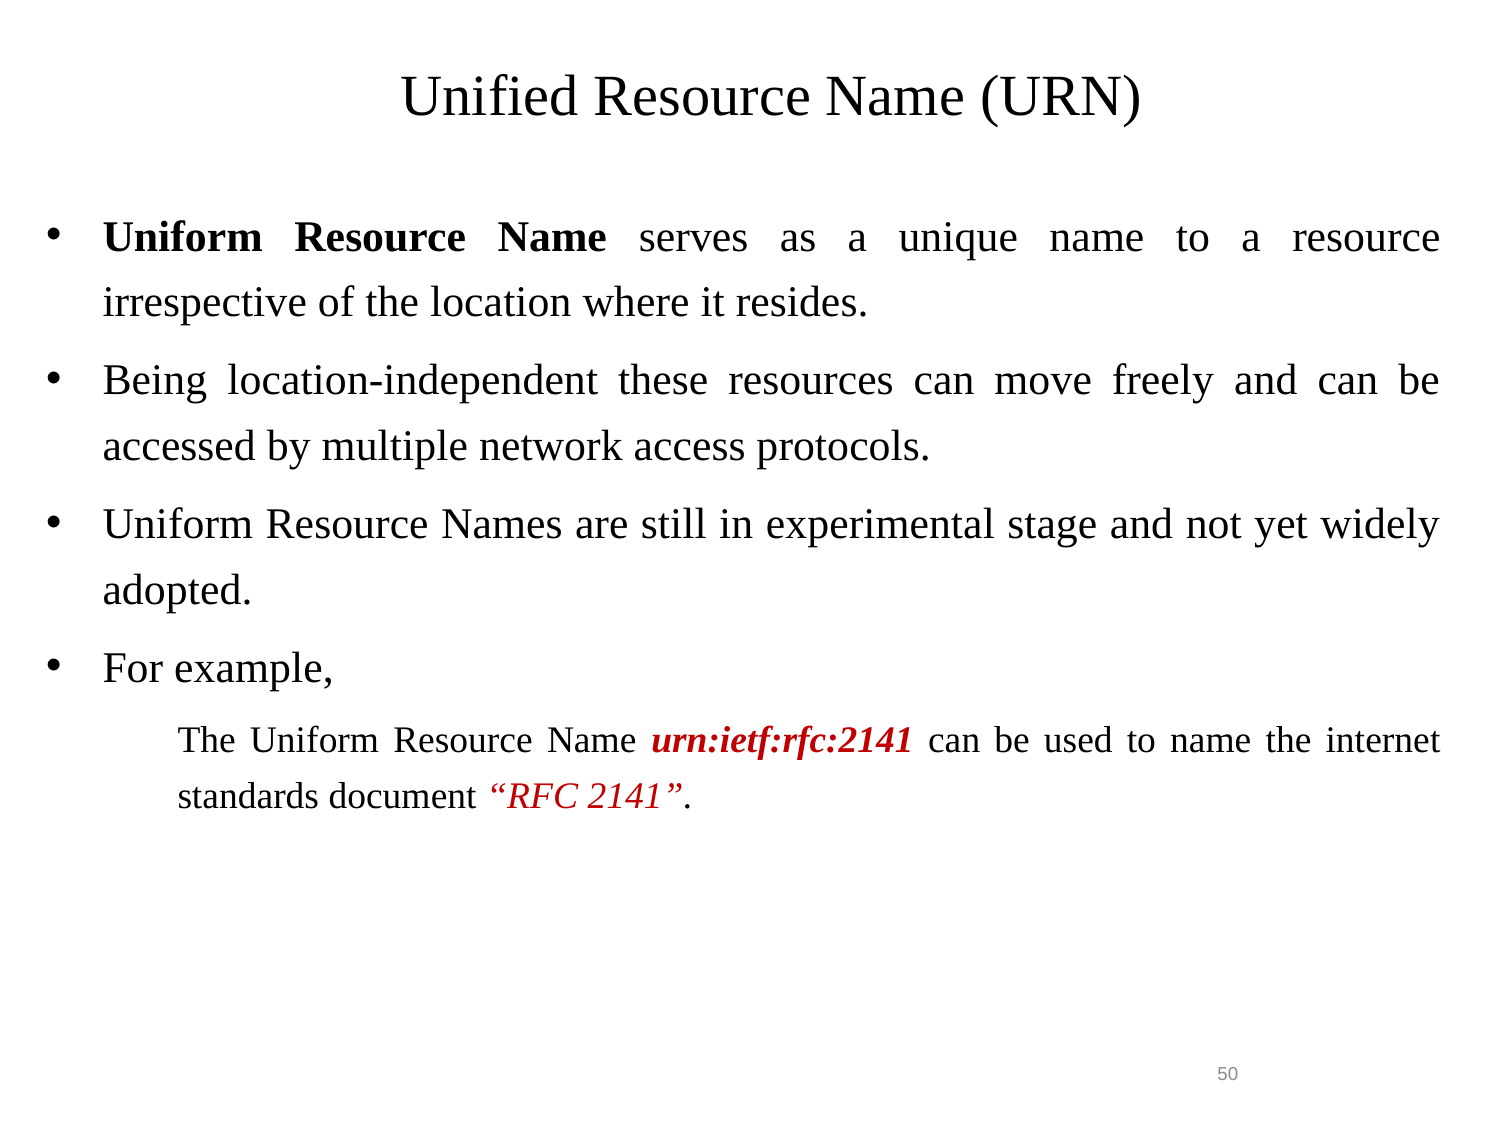

# Unified Resource Name (URN)
Uniform Resource Name serves as a unique name to a resource irrespective of the location where it resides.
Being location-independent these resources can move freely and can be accessed by multiple network access protocols.
Uniform Resource Names are still in experimental stage and not yet widely adopted.
For example,
The Uniform Resource Name urn:ietf:rfc:2141 can be used to name the internet standards document “RFC 2141”.
50